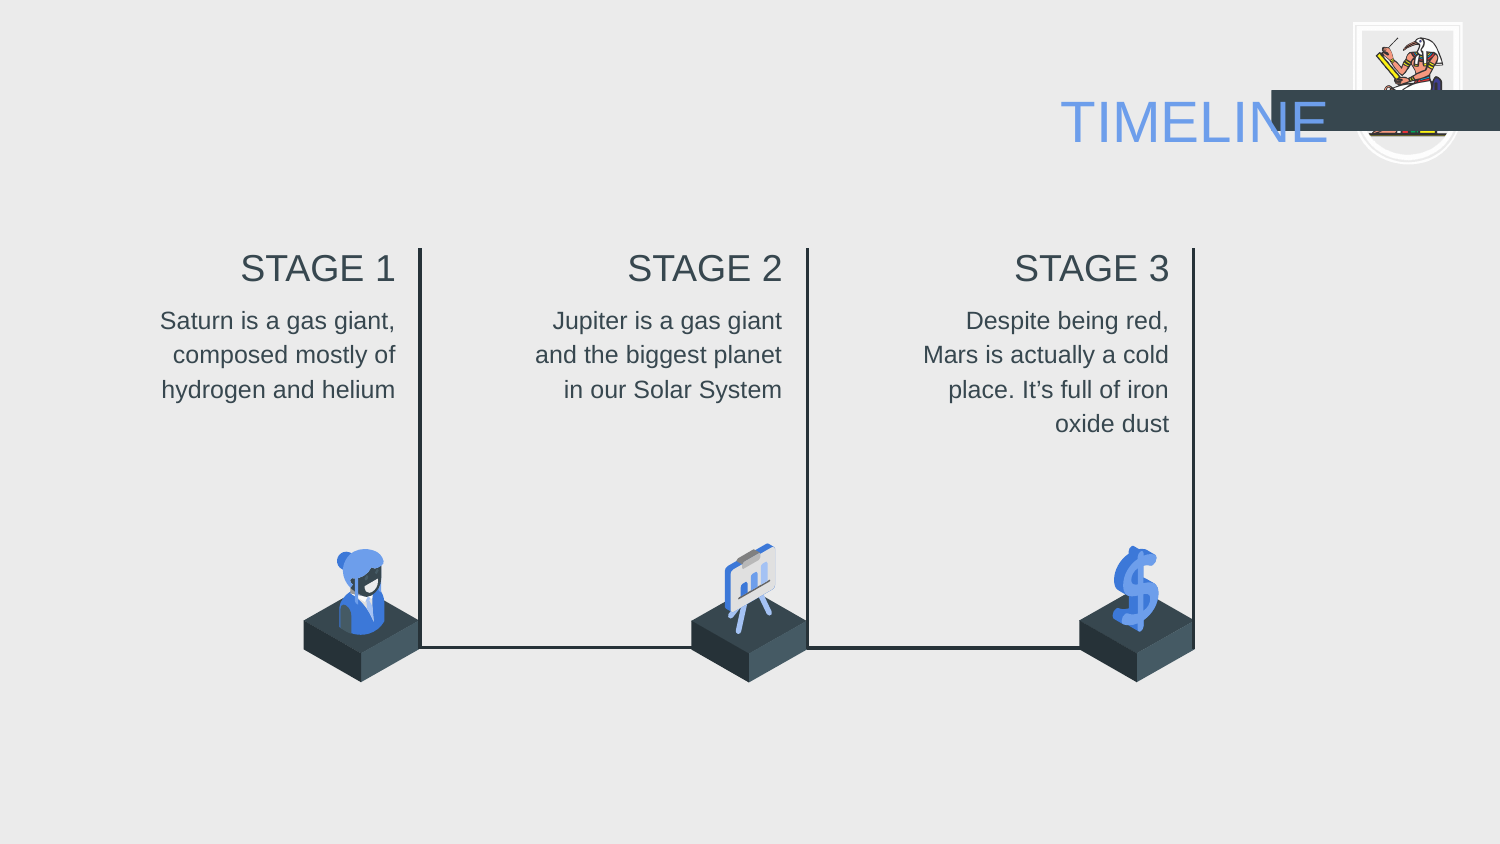

# TIMELINE
STAGE 1
STAGE 2
STAGE 3
Saturn is a gas giant, composed mostly of hydrogen and helium
Jupiter is a gas giant and the biggest planet in our Solar System
Despite being red, Mars is actually a cold place. It’s full of iron oxide dust